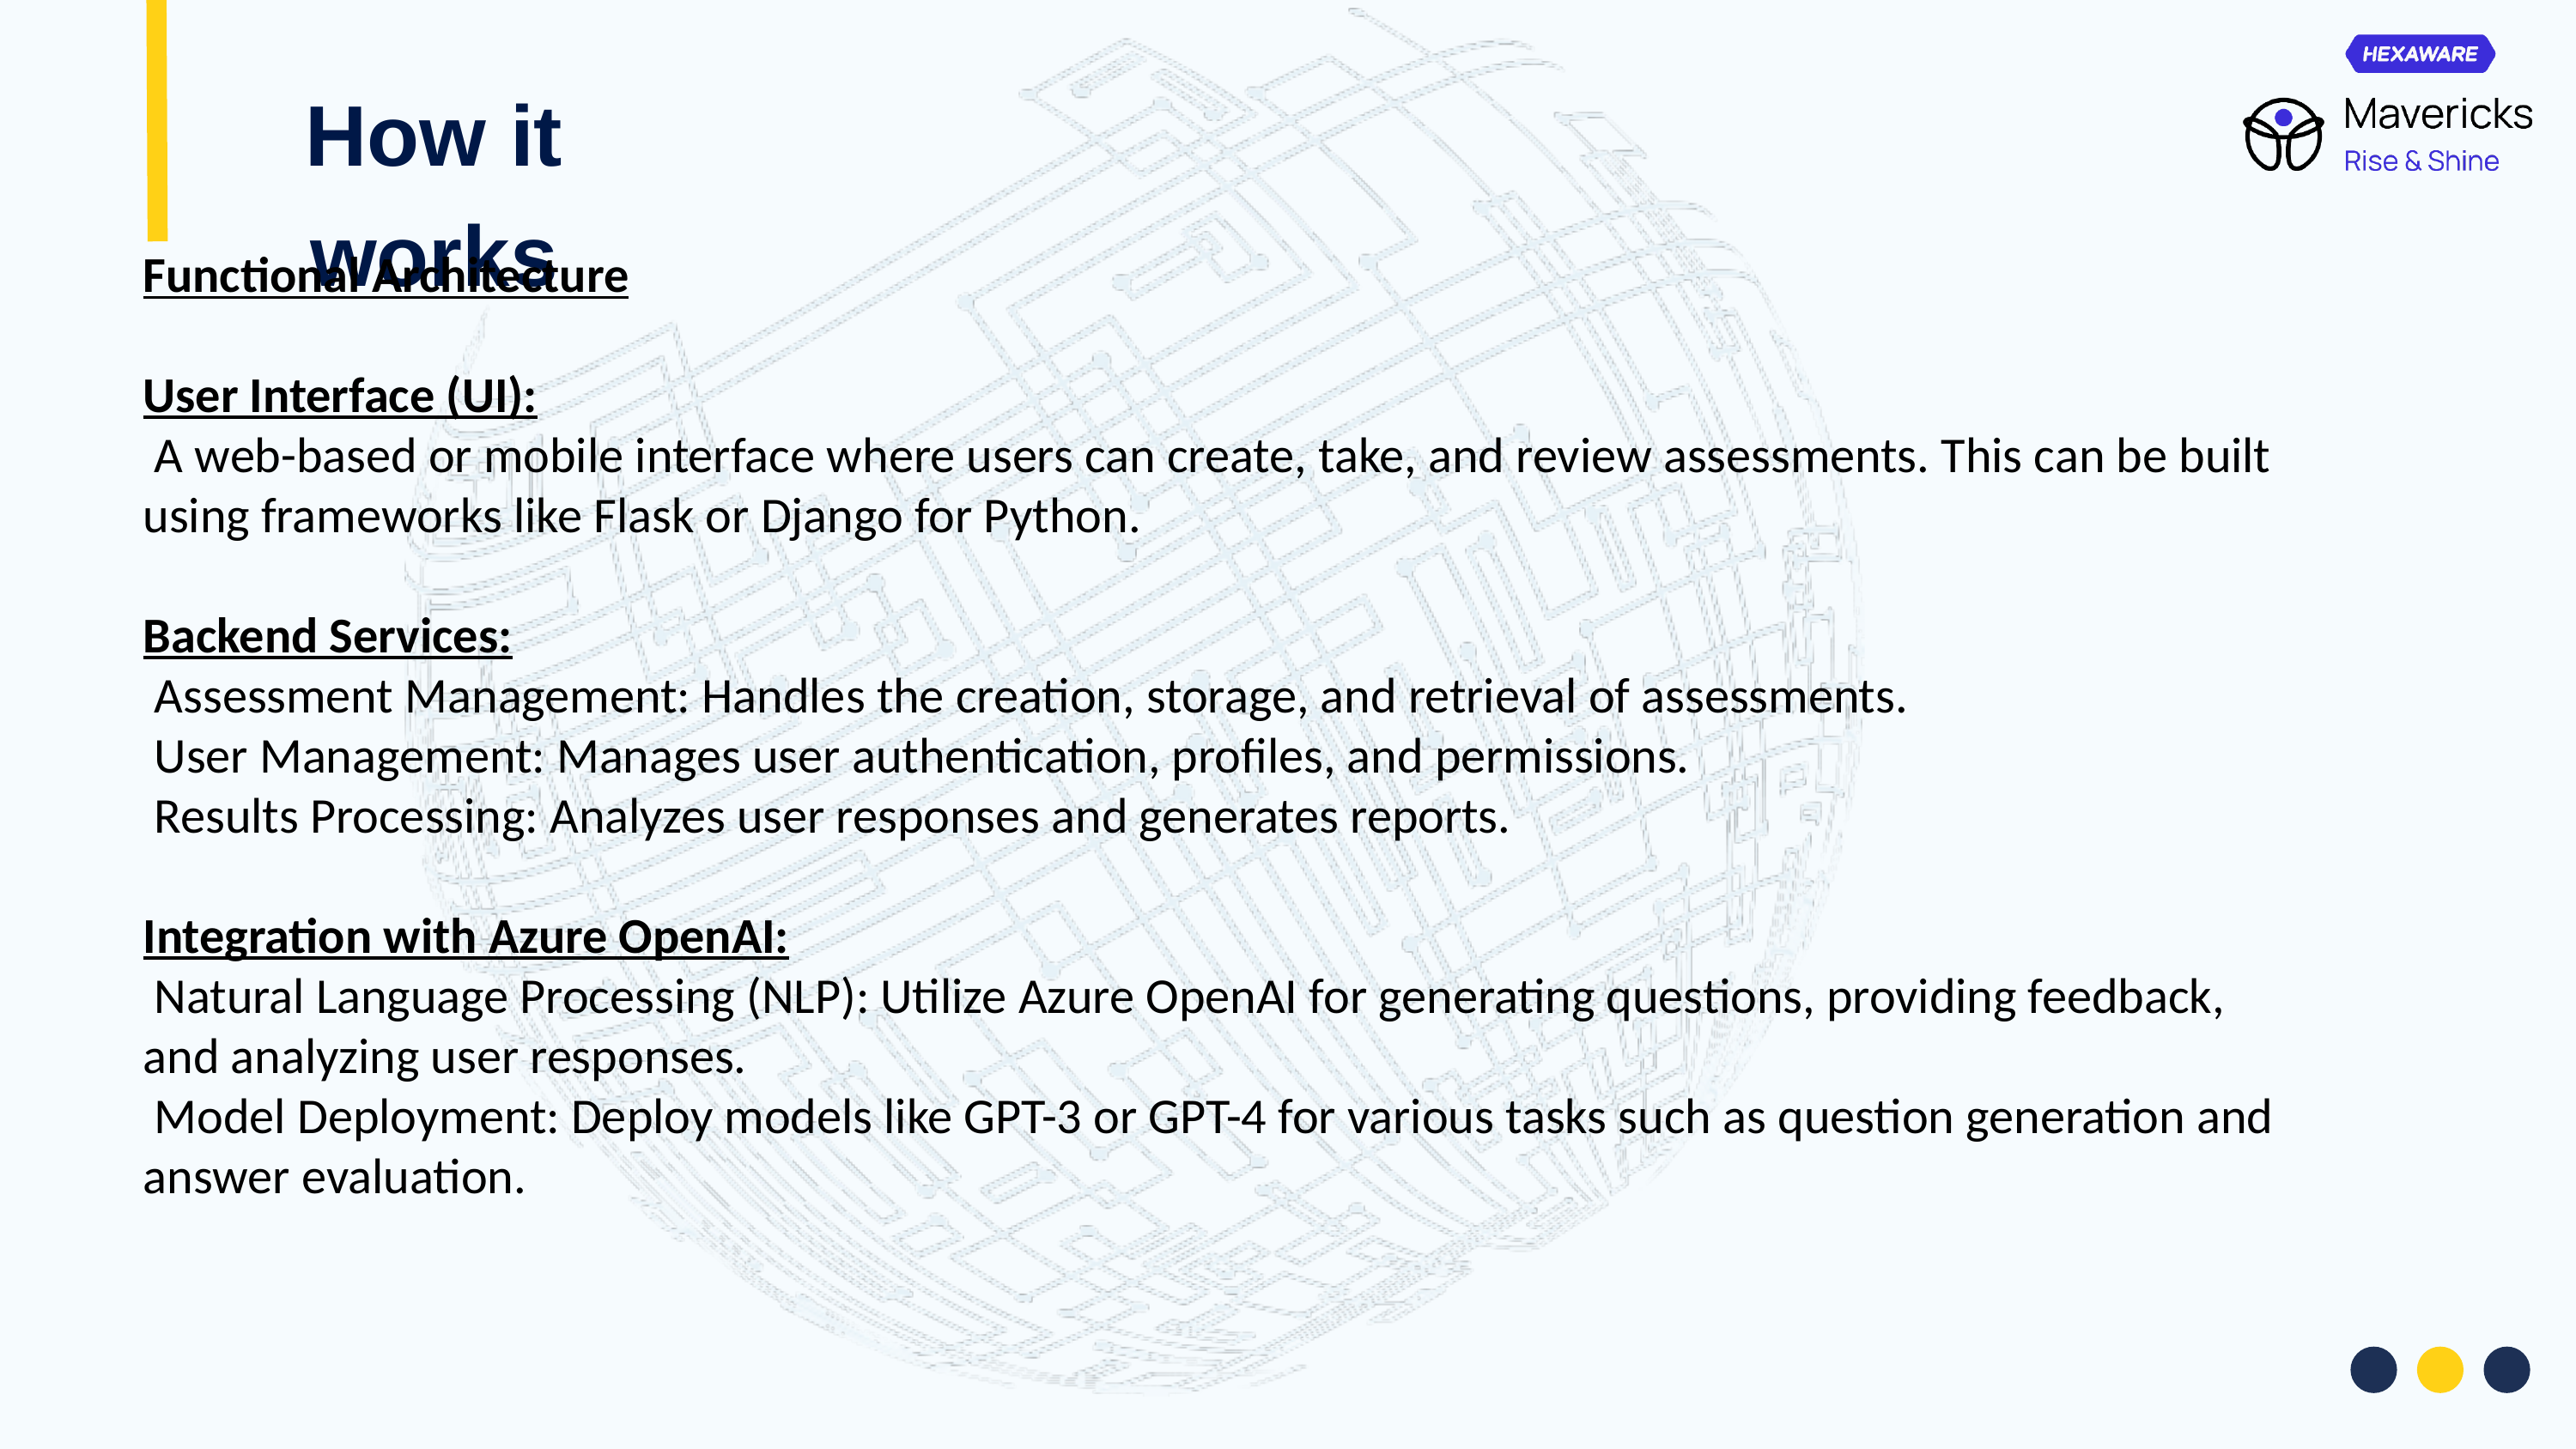

How it works

Functional Architecture
User Interface (UI):
 A web-based or mobile interface where users can create, take, and review assessments. This can be built using frameworks like Flask or Django for Python.

Backend Services:
 Assessment Management: Handles the creation, storage, and retrieval of assessments.
 User Management: Manages user authentication, profiles, and permissions.
 Results Processing: Analyzes user responses and generates reports.

Integration with Azure OpenAI:
 Natural Language Processing (NLP): Utilize Azure OpenAI for generating questions, providing feedback, and analyzing user responses.
 Model Deployment: Deploy models like GPT-3 or GPT-4 for various tasks such as question generation and answer evaluation.